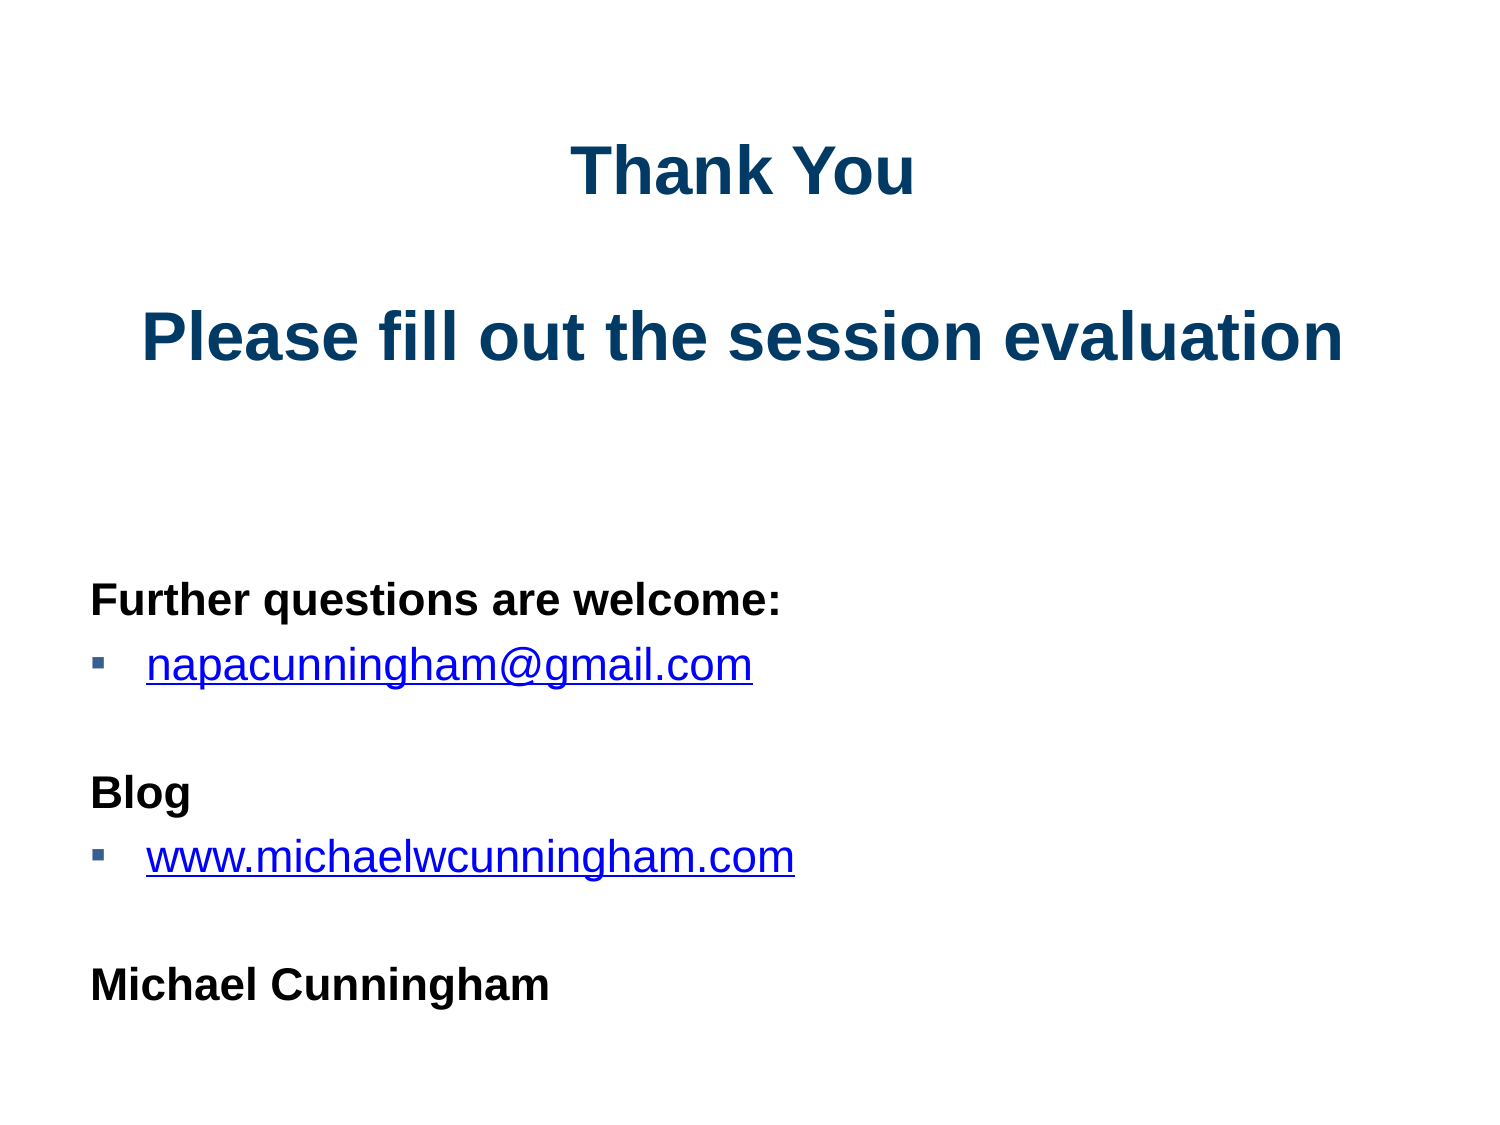

Thank You

Please fill out the session evaluation
Further questions are welcome:
napacunningham@gmail.com

Blog
www.michaelwcunningham.com

Michael Cunningham
80